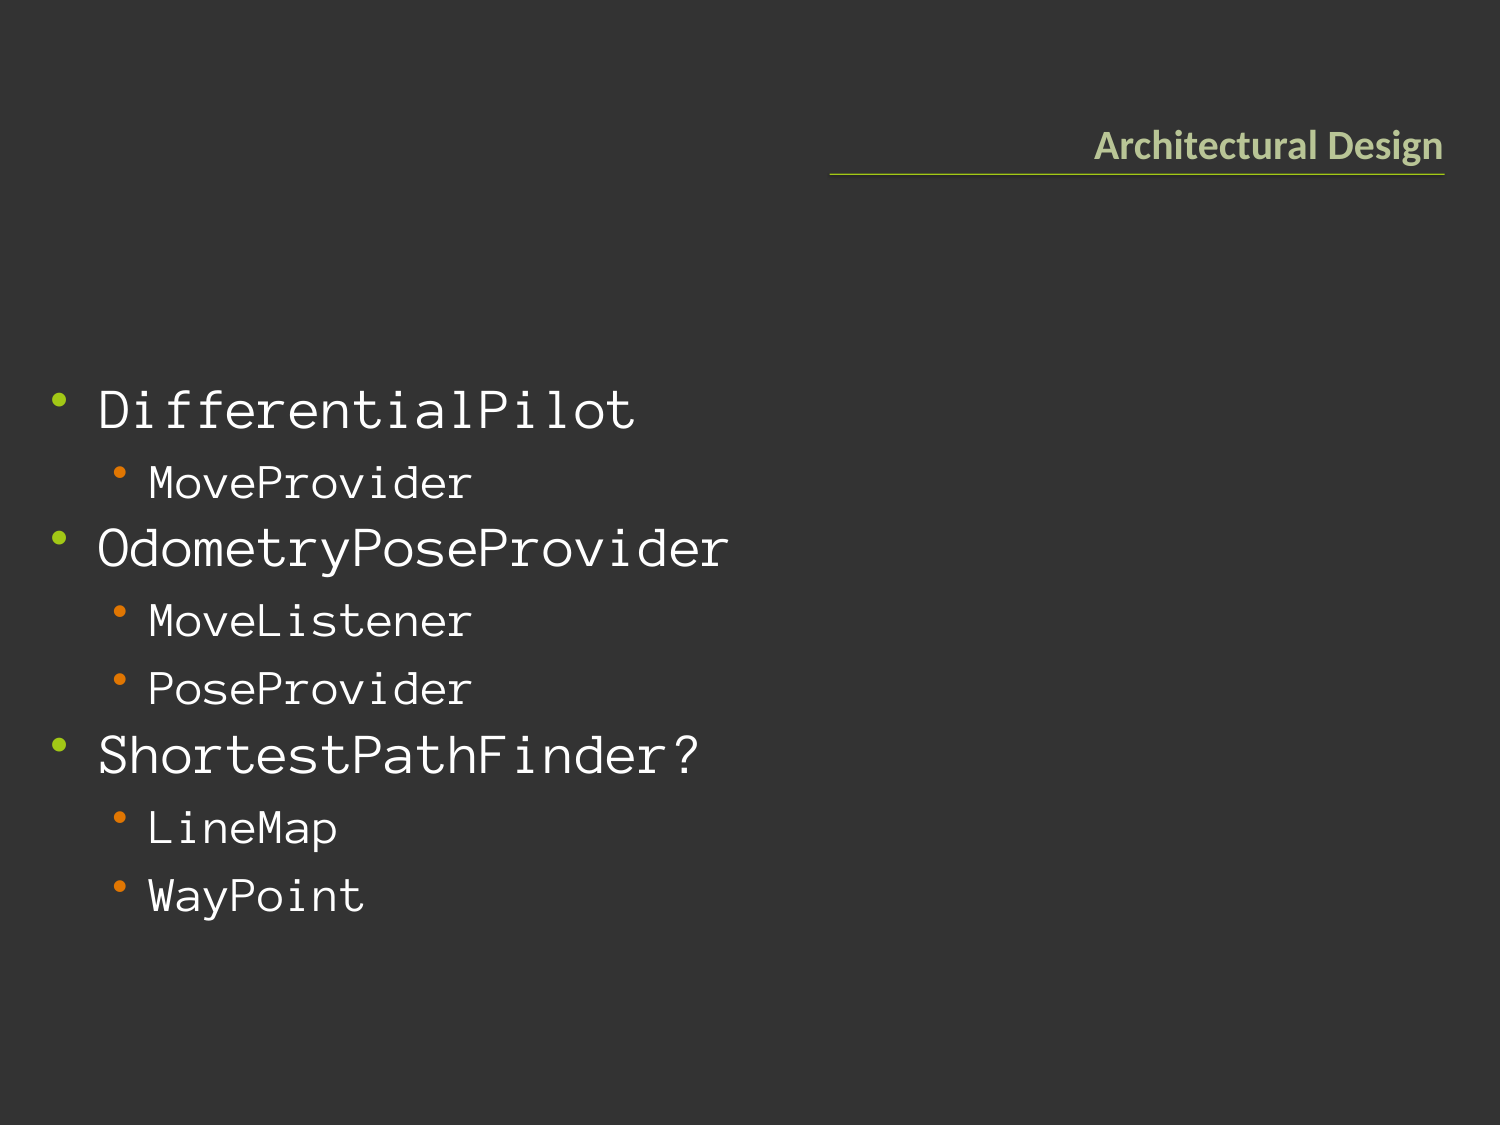

# Architectural Design

DifferentialPilot
MoveProvider
OdometryPoseProvider
MoveListener
PoseProvider
ShortestPathFinder?
LineMap
WayPoint